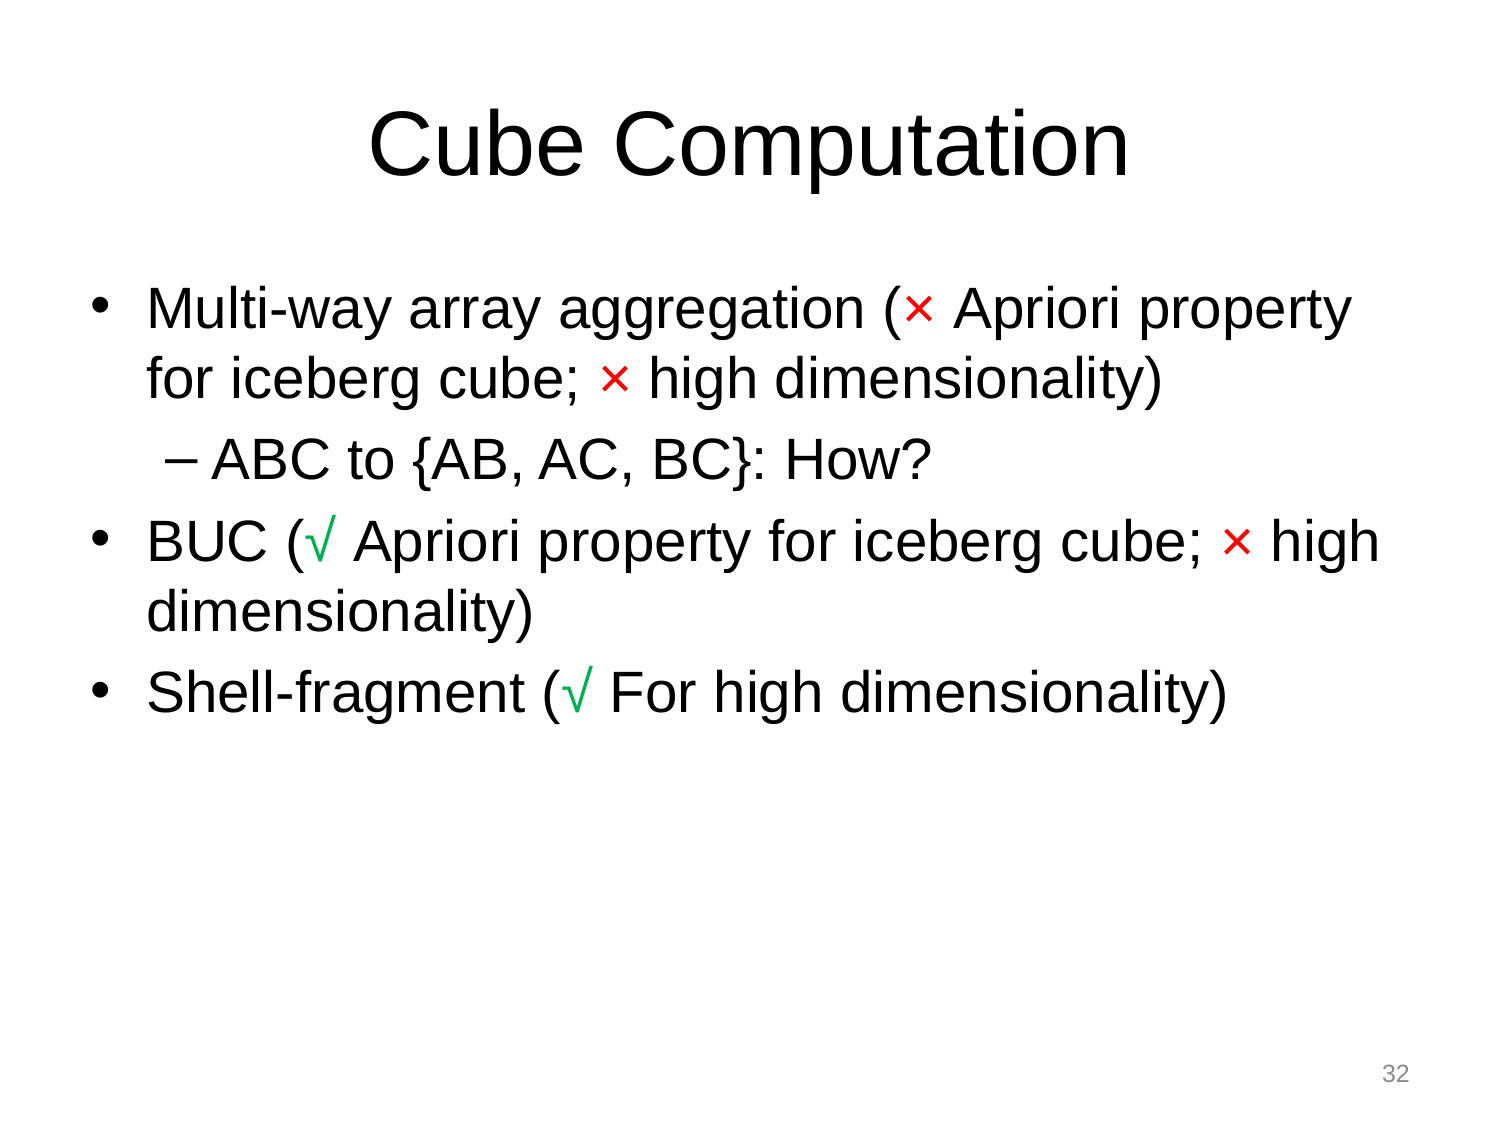

# Cube Computation
Multi-way array aggregation (× Apriori property for iceberg cube; × high dimensionality)
ABC to {AB, AC, BC}: How?
BUC (√ Apriori property for iceberg cube; × high dimensionality)
Shell-fragment (√ For high dimensionality)
32